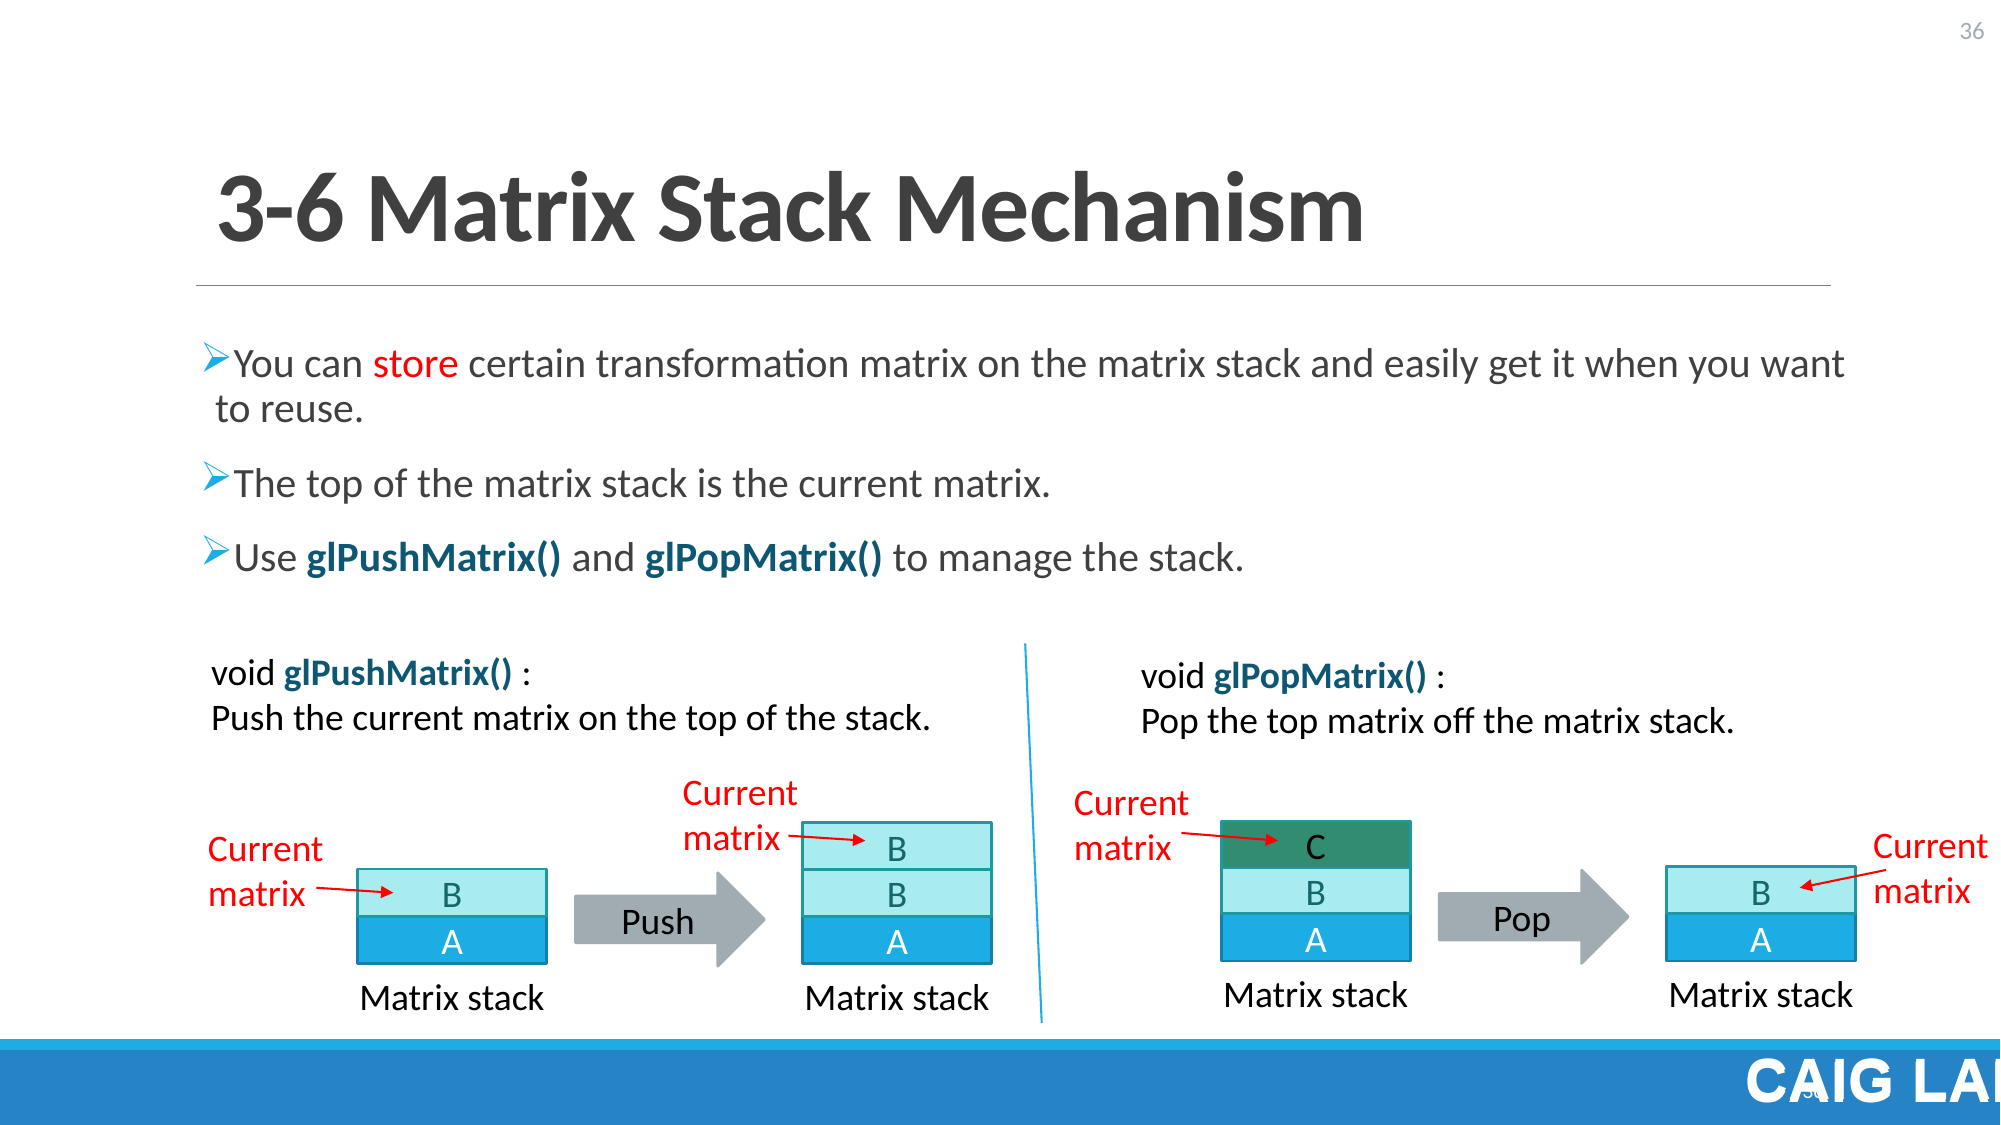

# 3-6 Matrix Stack Mechanism
You can store certain transformation matrix on the matrix stack and easily get it when you want to reuse.
The top of the matrix stack is the current matrix.
Use glPushMatrix() and glPopMatrix() to manage the stack.

void glPushMatrix() :
Push the current matrix on the top of the stack.

void glPopMatrix() :
Pop the top matrix off the matrix stack.

Current matrix
Current matrix
Current matrix
Current matrix
C
B
B
B
B
B
Pop
Push
A
A
A
A
Matrix stack
Matrix stack
Matrix stack
Matrix stack
36